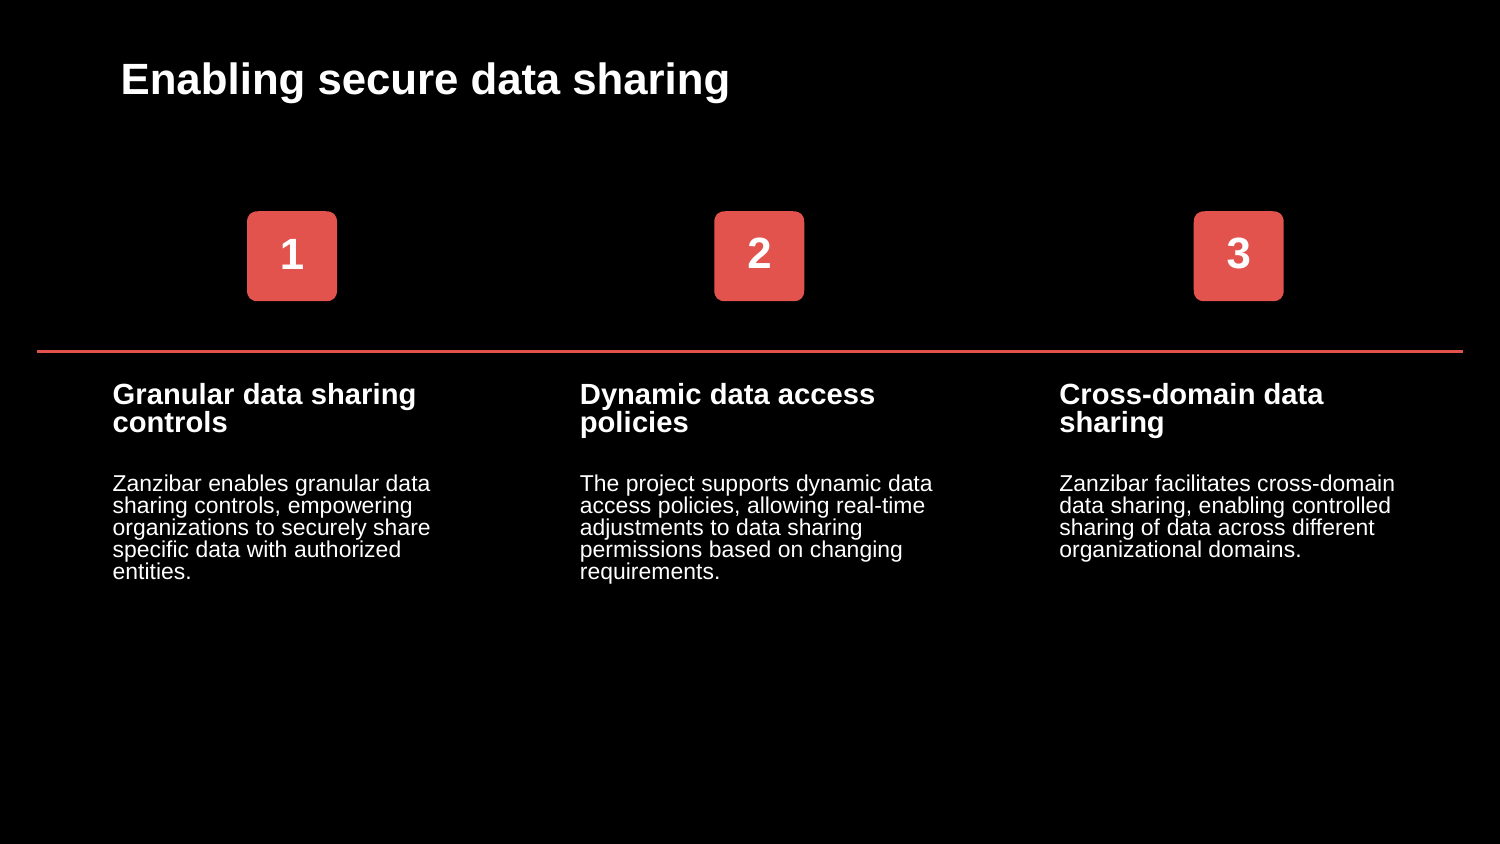

Enabling secure data sharing

2
3
1

Granular data sharing controls
Dynamic data access policies
Cross-domain data sharing
Zanzibar enables granular data sharing controls, empowering organizations to securely share specific data with authorized entities.
The project supports dynamic data access policies, allowing real-time adjustments to data sharing permissions based on changing requirements.
Zanzibar facilitates cross-domain data sharing, enabling controlled sharing of data across different organizational domains.